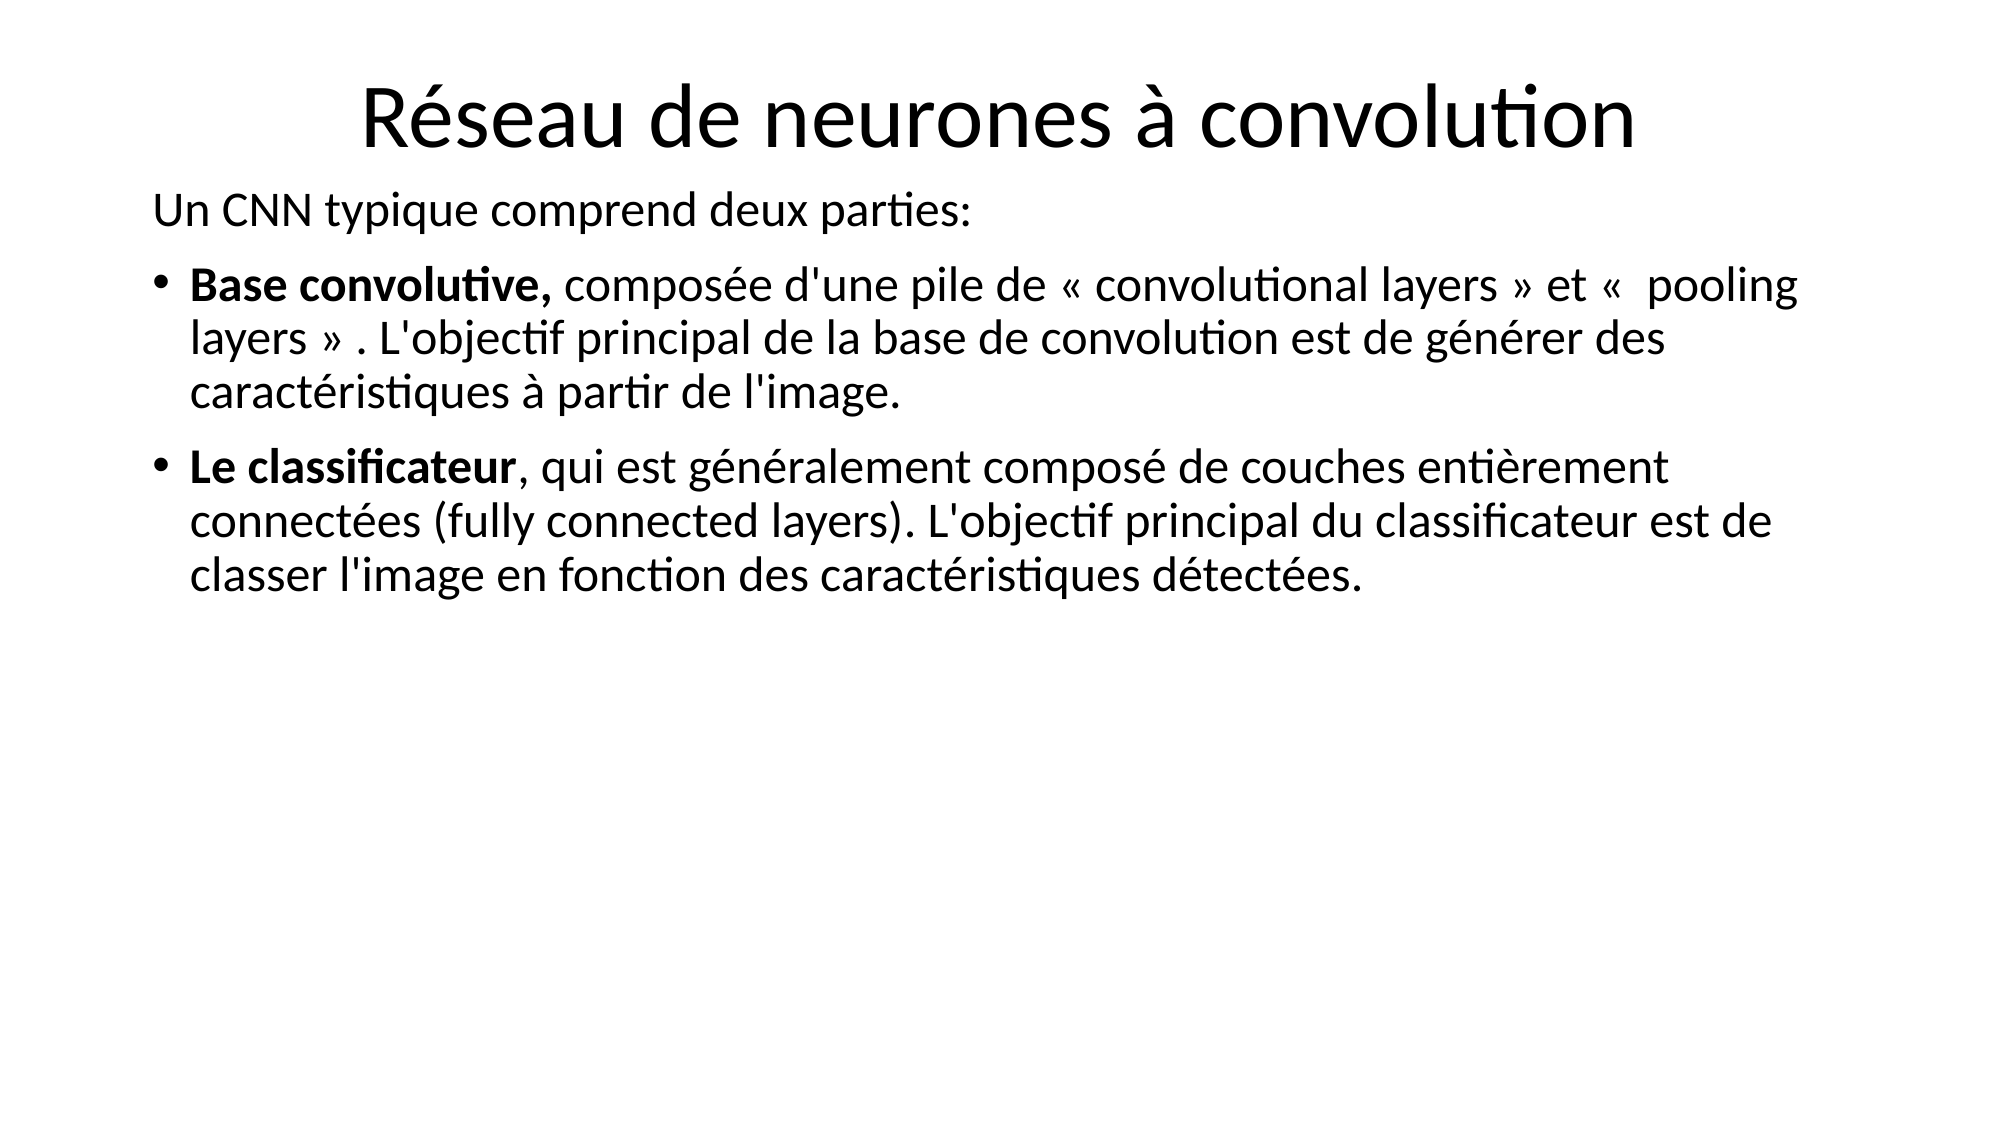

# Réseau de neurones à convolution
Un CNN typique comprend deux parties:
Base convolutive, composée d'une pile de « convolutional layers » et «  pooling layers » . L'objectif principal de la base de convolution est de générer des caractéristiques à partir de l'image.
Le classificateur, qui est généralement composé de couches entièrement connectées (fully connected layers). L'objectif principal du classificateur est de classer l'image en fonction des caractéristiques détectées.